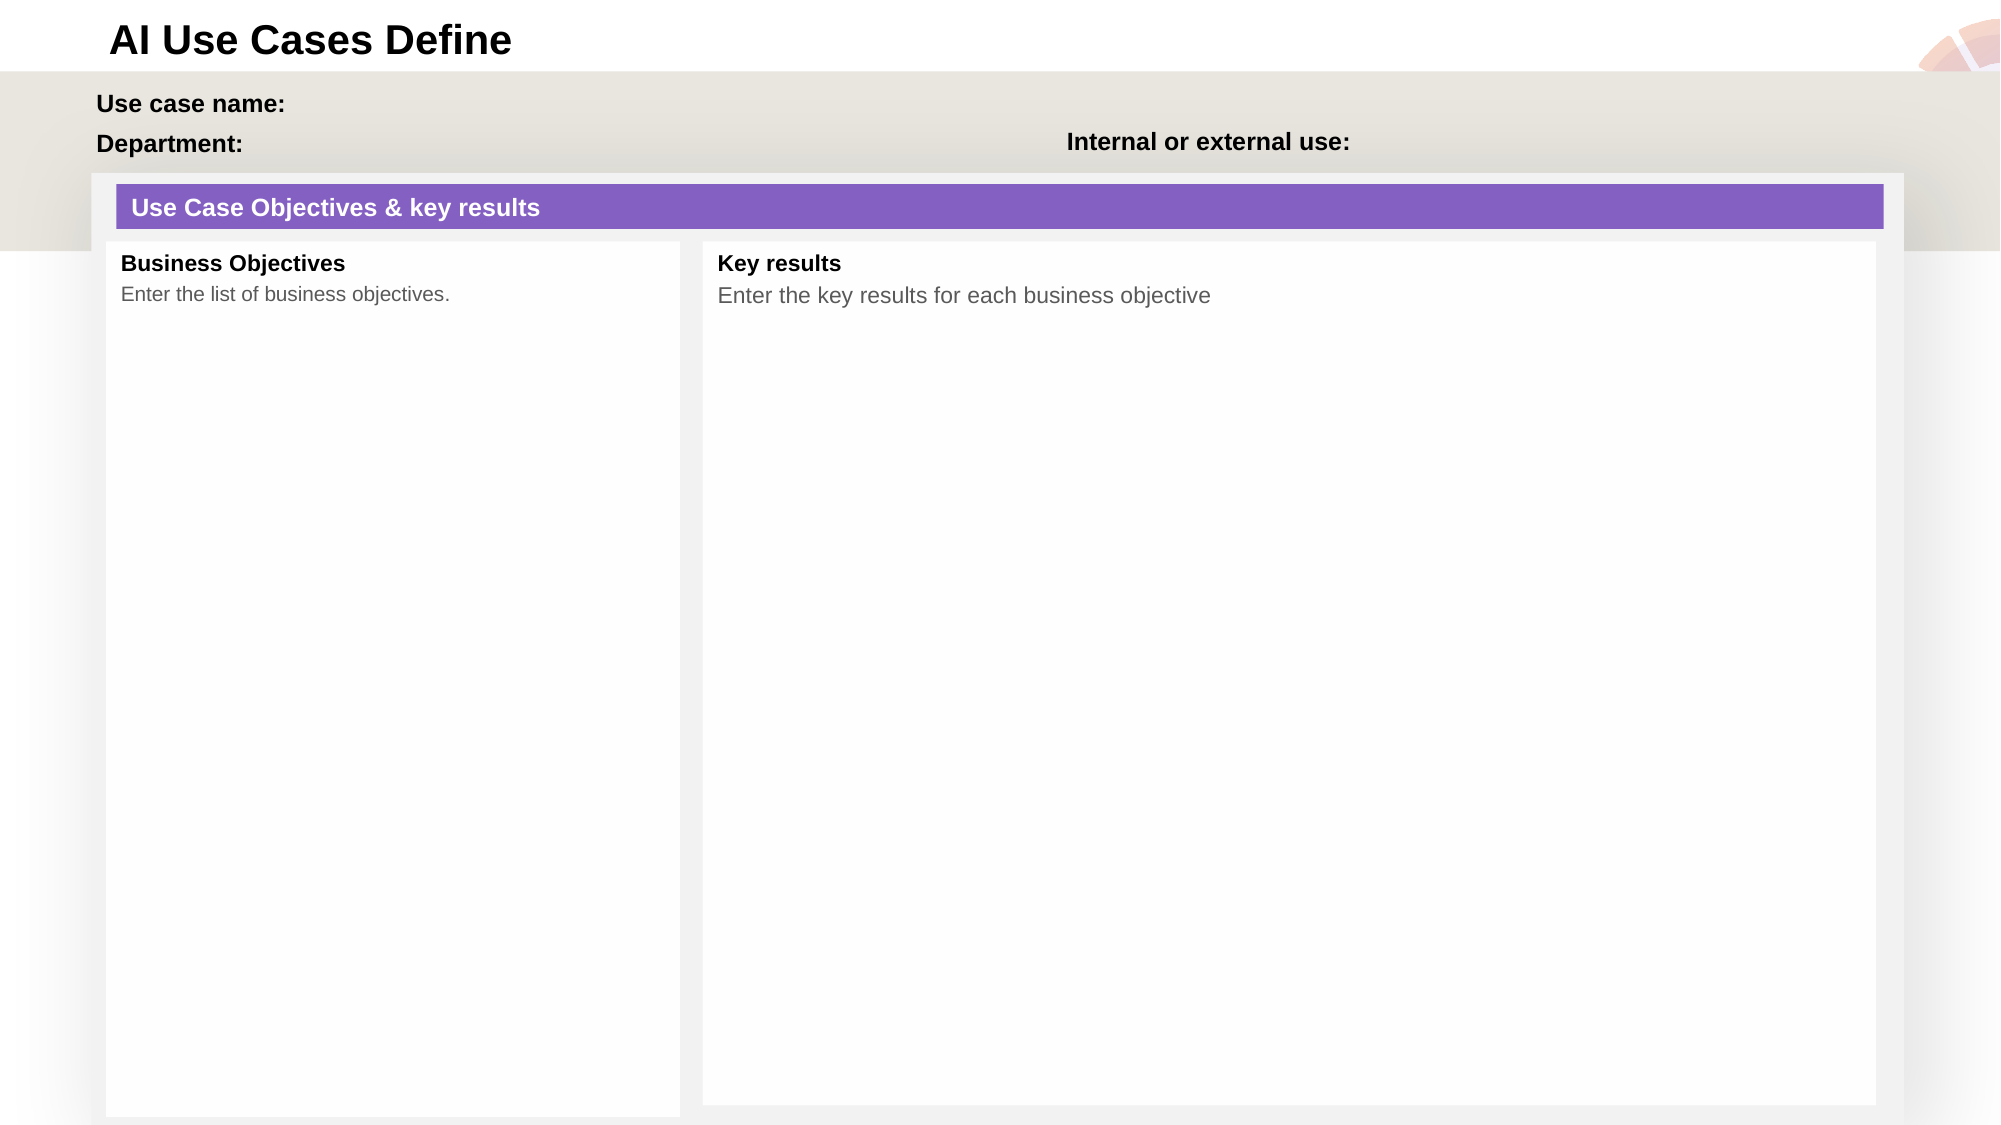

AI Use Cases Define

Use case name:
Department:
Internal or external use:

Use Case Objectives & key results
Key results
Enter the key results for each business objective
Business Objectives
Enter the list of business objectives.